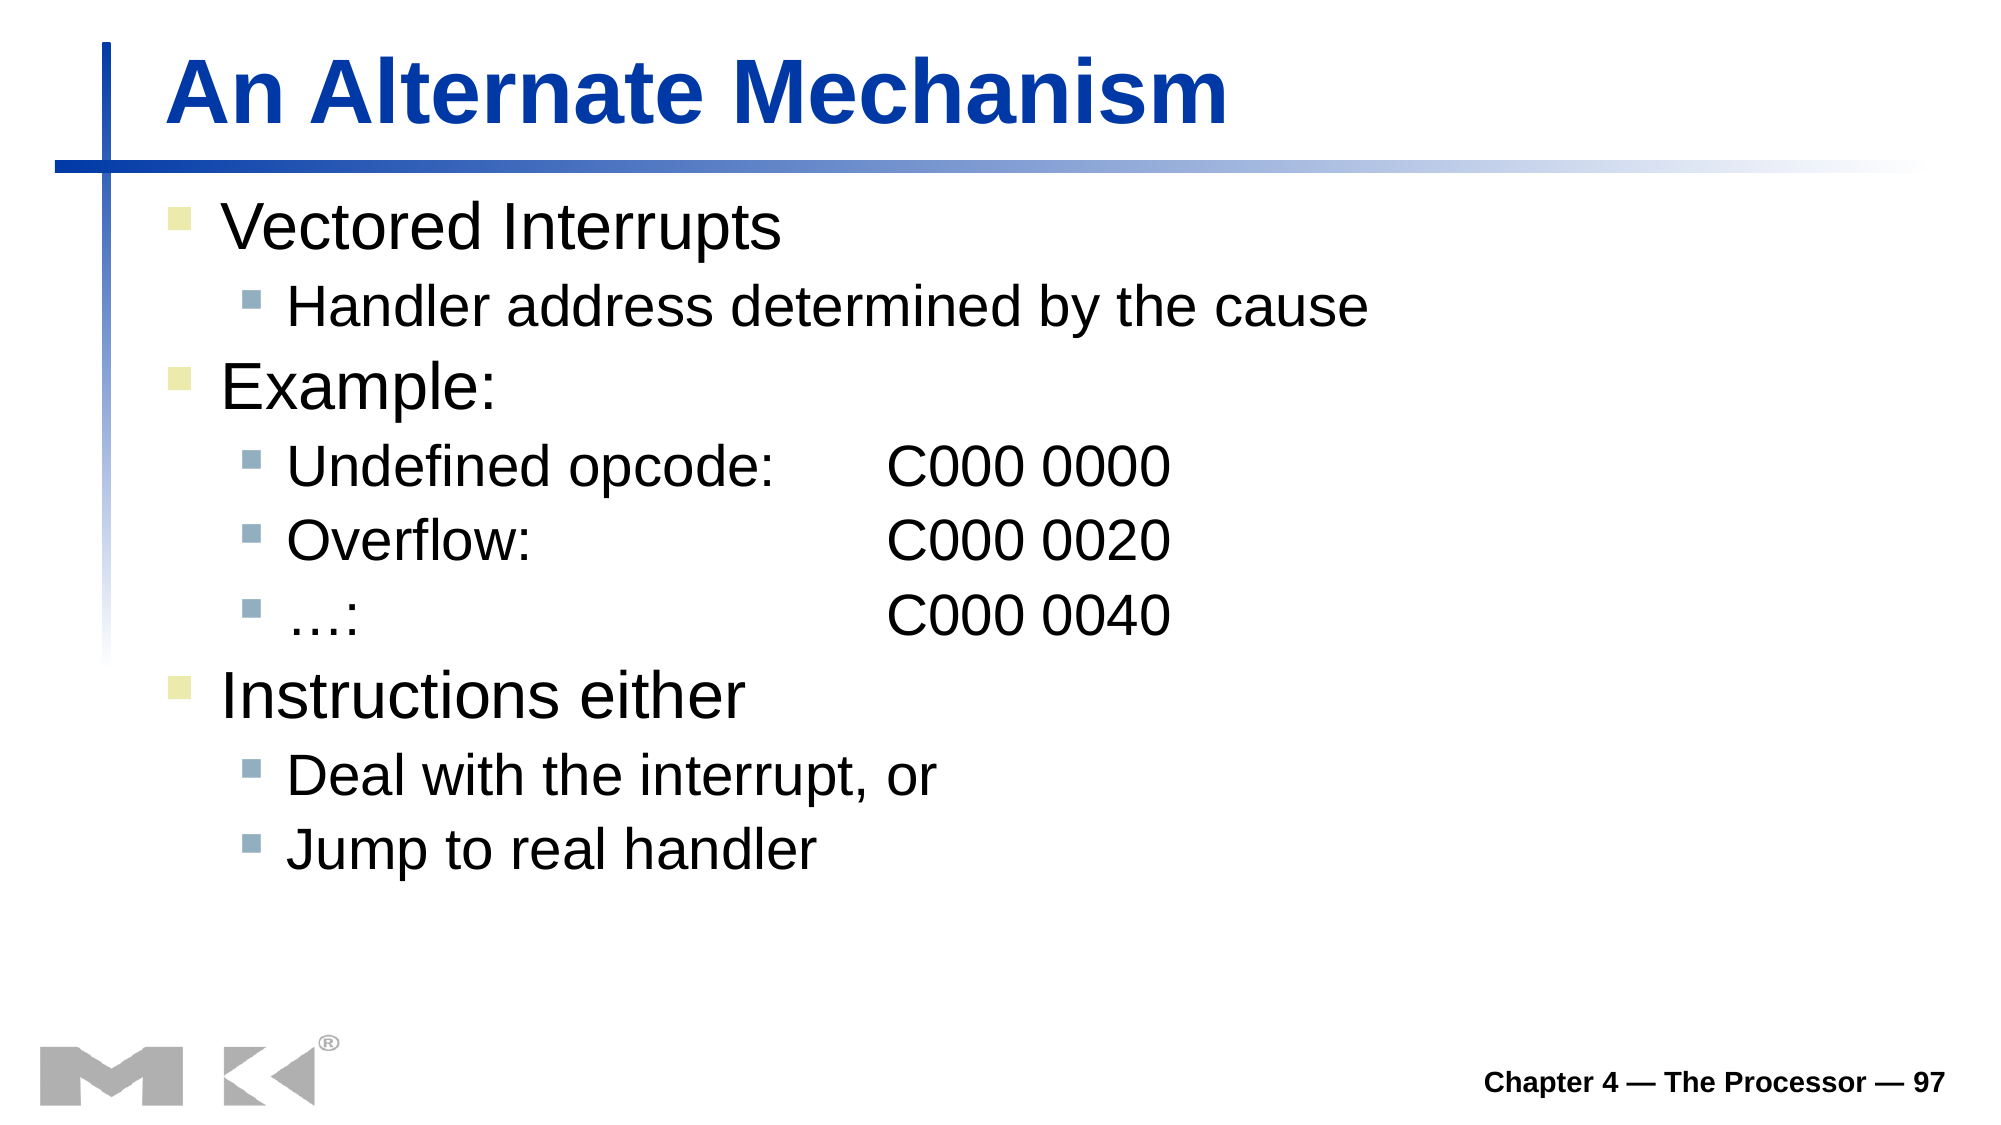

# An Alternate Mechanism
Vectored Interrupts
Handler address determined by the cause
Example:
Undefined opcode:	C000 0000
Overflow:			C000 0020
…:				C000 0040
Instructions either
Deal with the interrupt, or
Jump to real handler
Chapter 4 — The Processor — 97